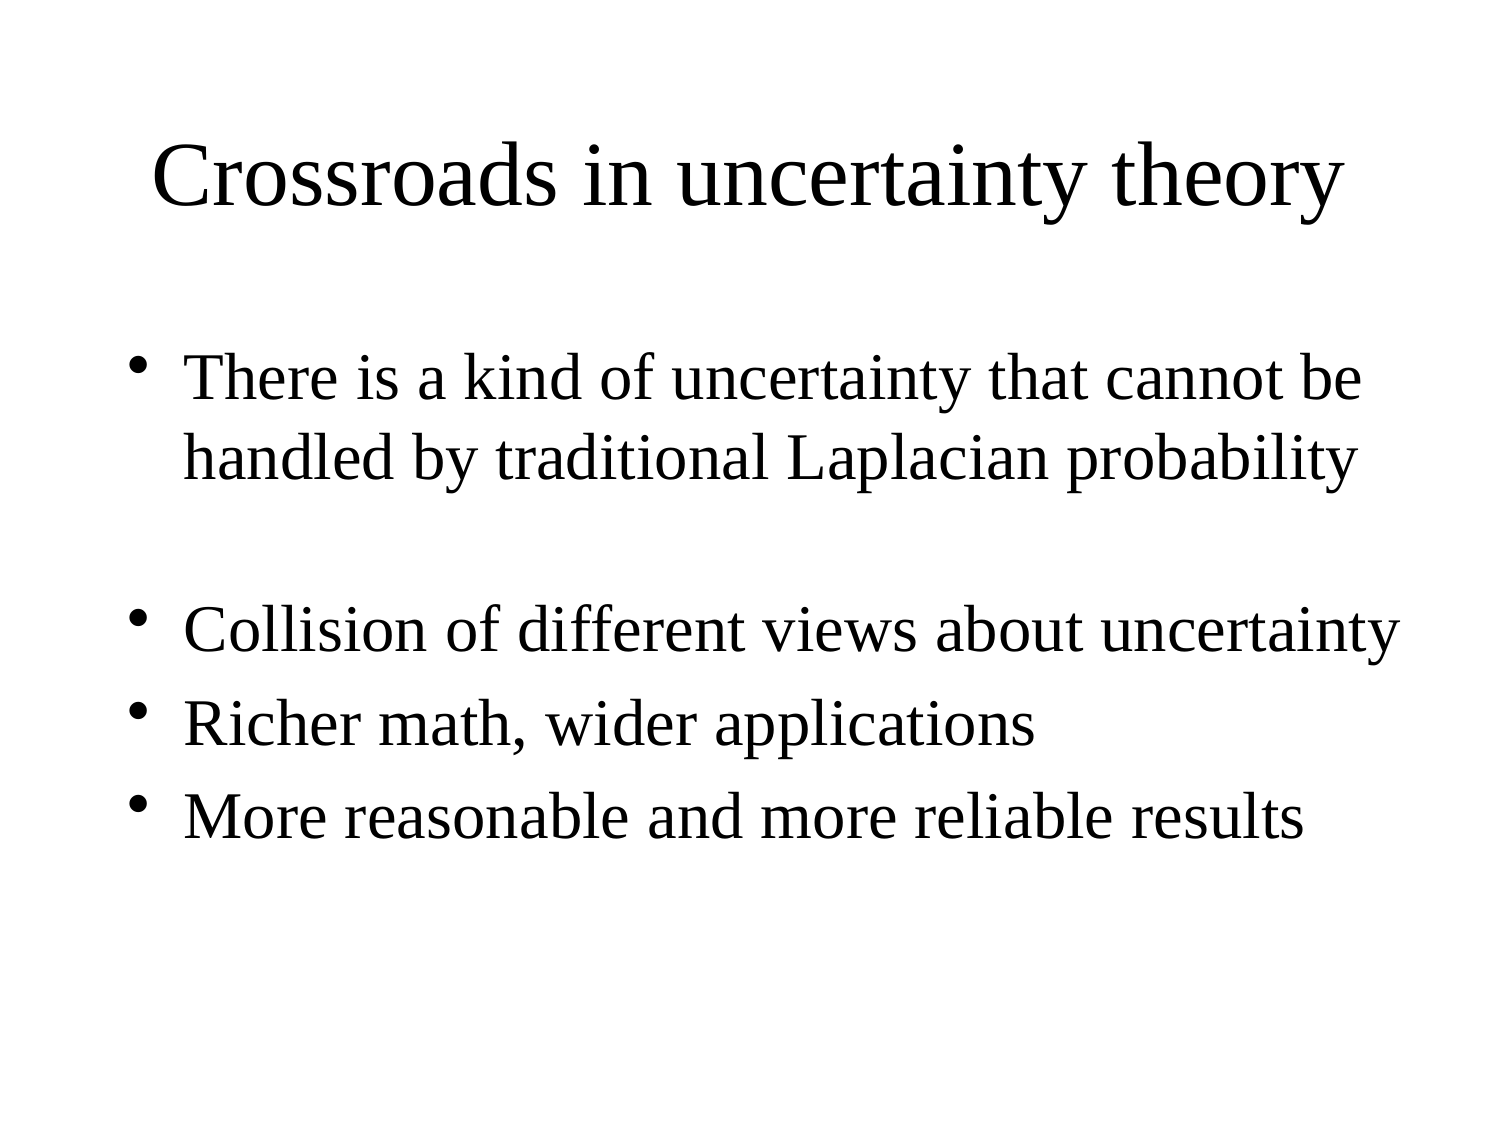

# Crossroads in uncertainty theory
There is a kind of uncertainty that cannot be handled by traditional Laplacian probability

Collision of different views about uncertainty
Richer math, wider applications
More reasonable and more reliable results